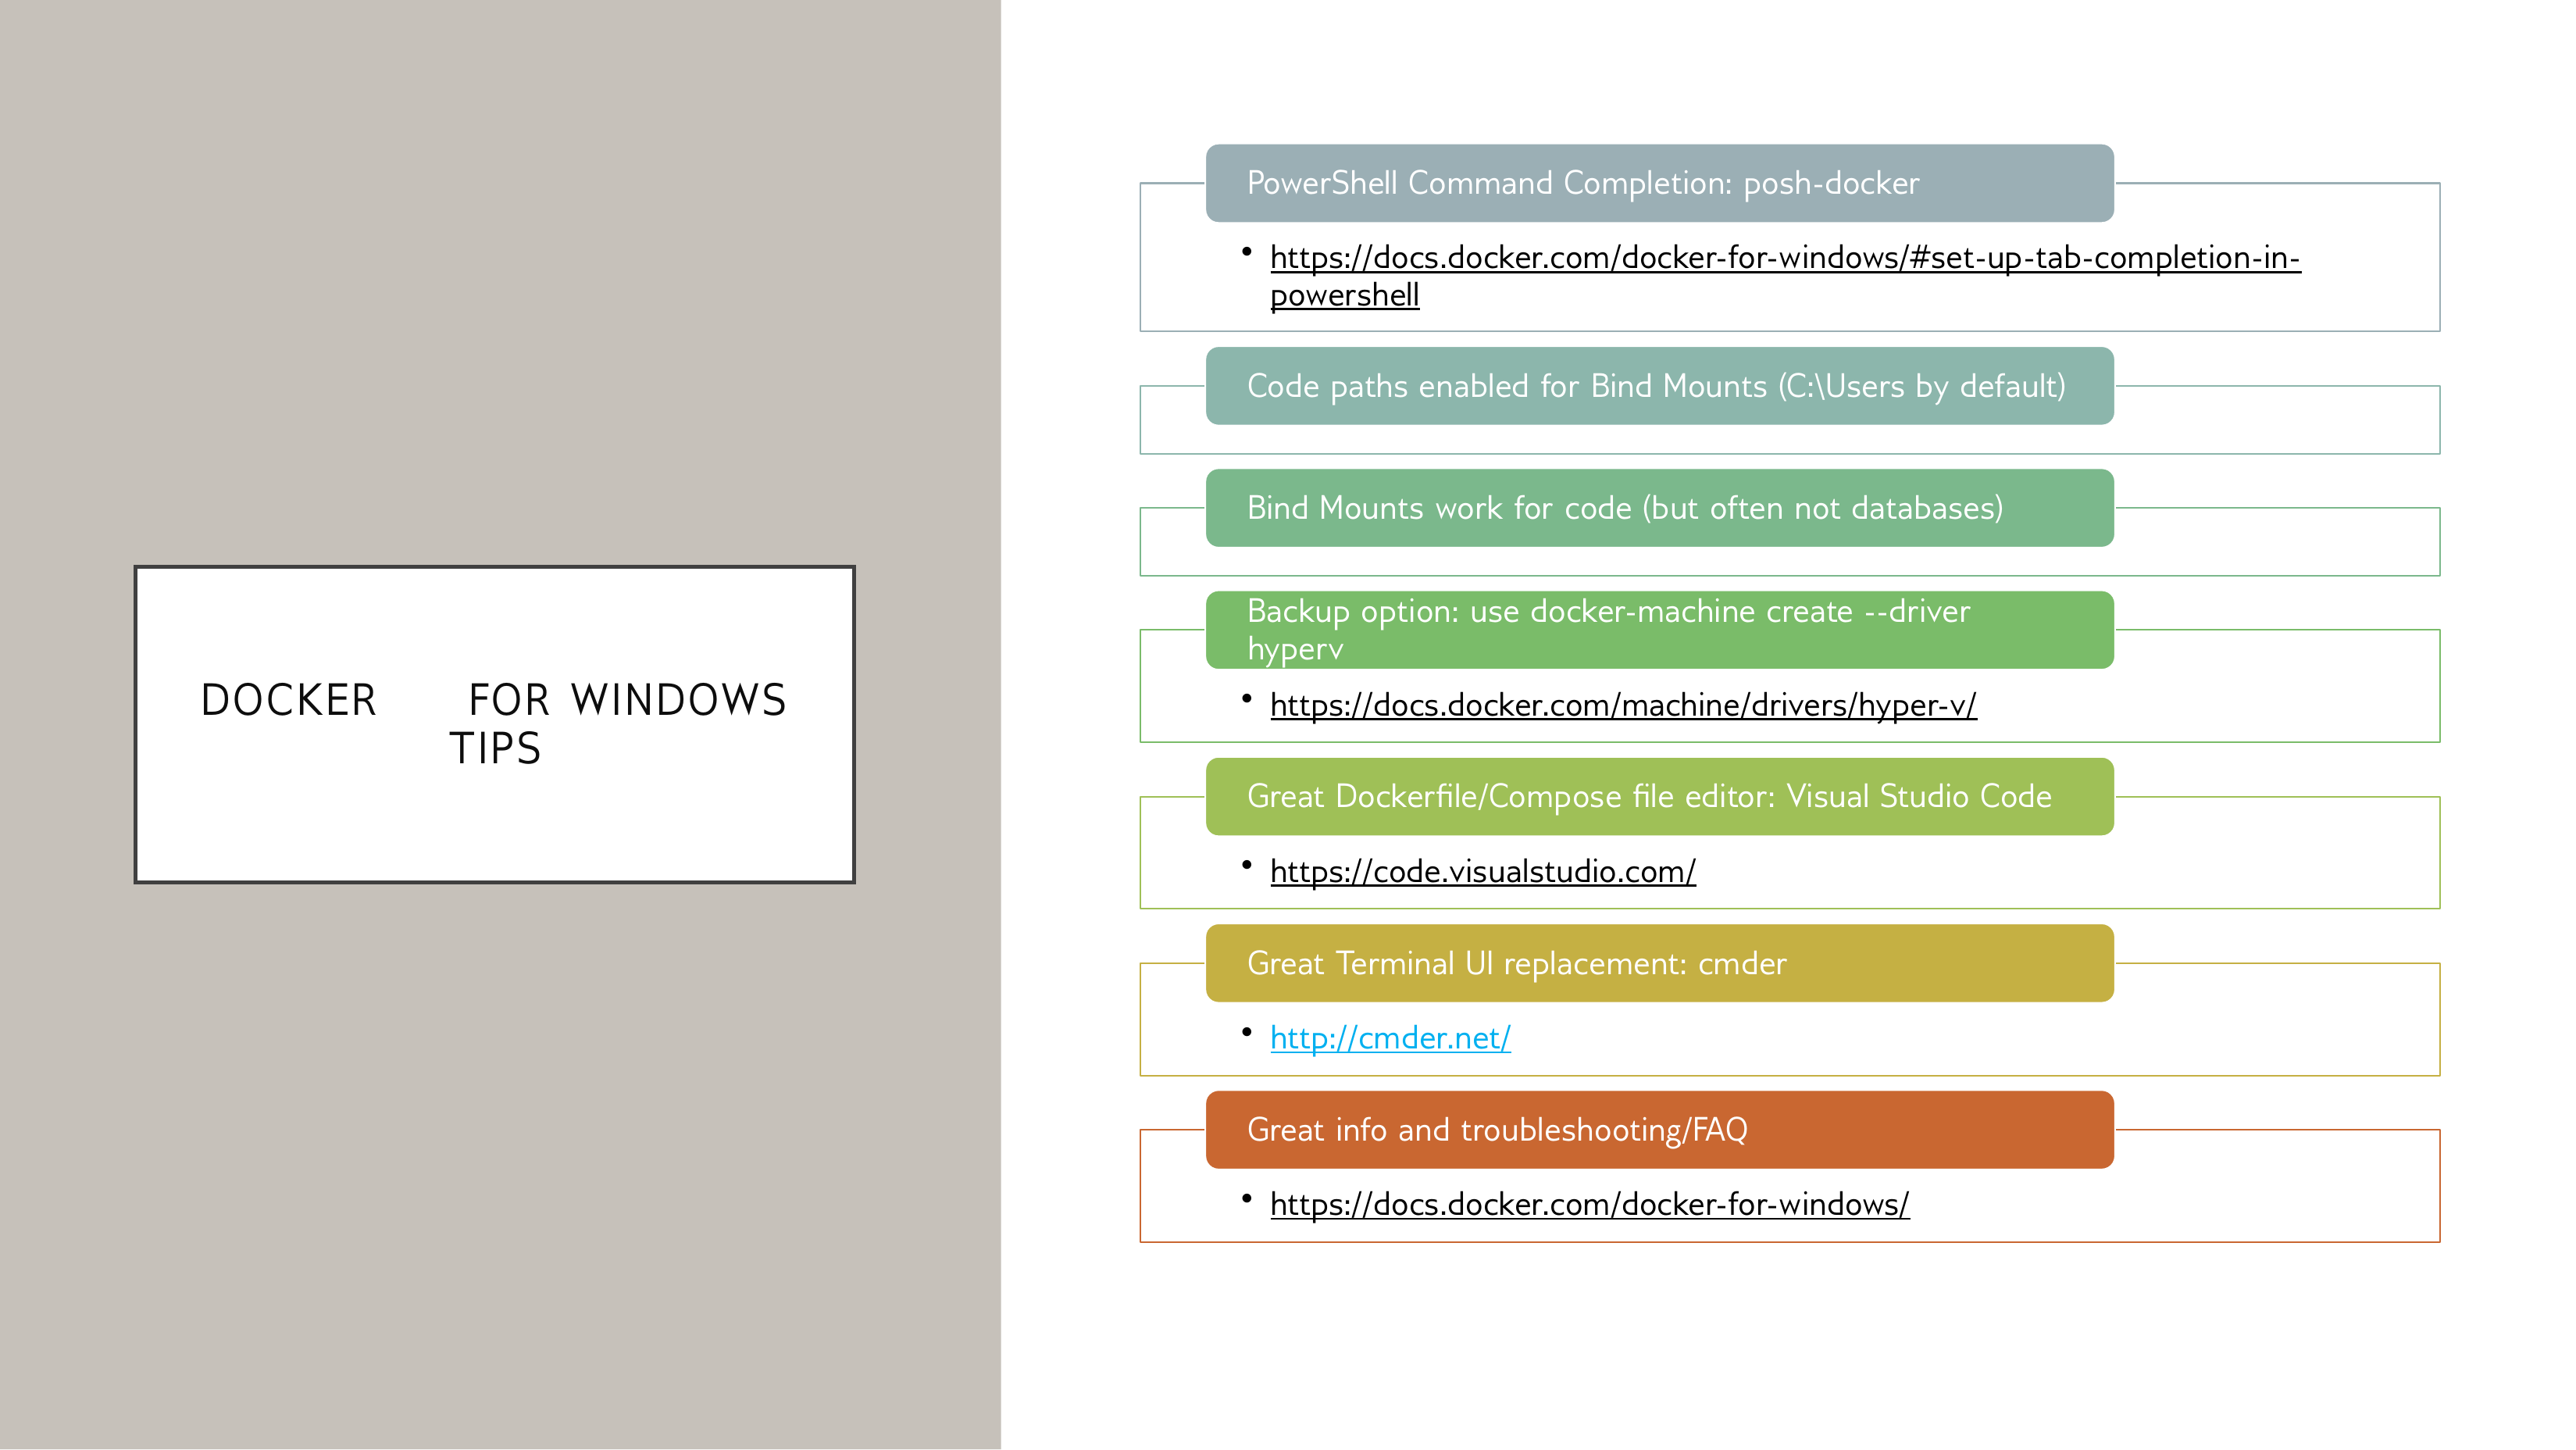

https://docs.docker.com/docker-for-windows/#set-up-tab-completion-in-powershell
PowerShell Command Completion: posh-docker
Code paths enabled for Bind Mounts (C:\Users by default)
Bind Mounts work for code (but often not databases)
https://docs.docker.com/machine/drivers/hyper-v/
Backup option: use docker-machine create --driver hyperv
https://code.visualstudio.com/
Great Dockerfile/Compose file editor: Visual Studio Code
http://cmder.net/
Great Terminal UI replacement: cmder
https://docs.docker.com/docker-for-windows/
Great info and troubleshooting/FAQ
Docker	for Windows Tips